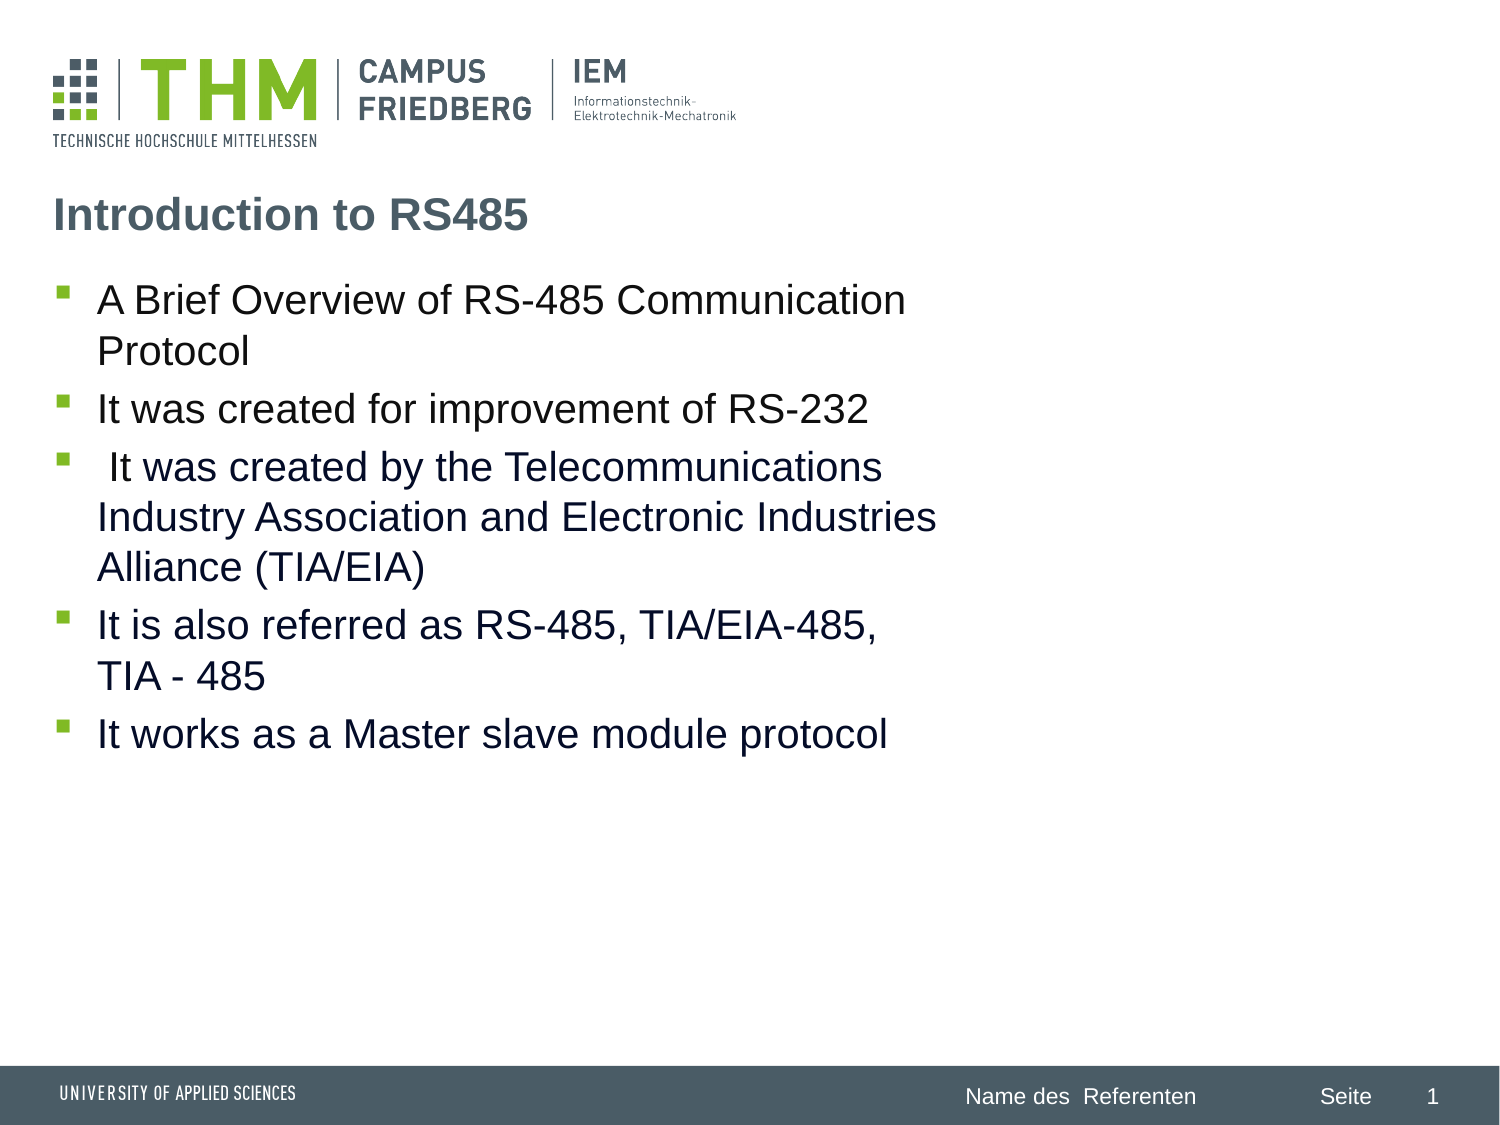

# Introduction to RS485
A Brief Overview of RS-485 Communication Protocol
It was created for improvement of RS-232
 It was created by the Telecommunications Industry Association and Electronic Industries Alliance (TIA/EIA)
It is also referred as RS-485, TIA/EIA-485, TIA - 485
It works as a Master slave module protocol

1